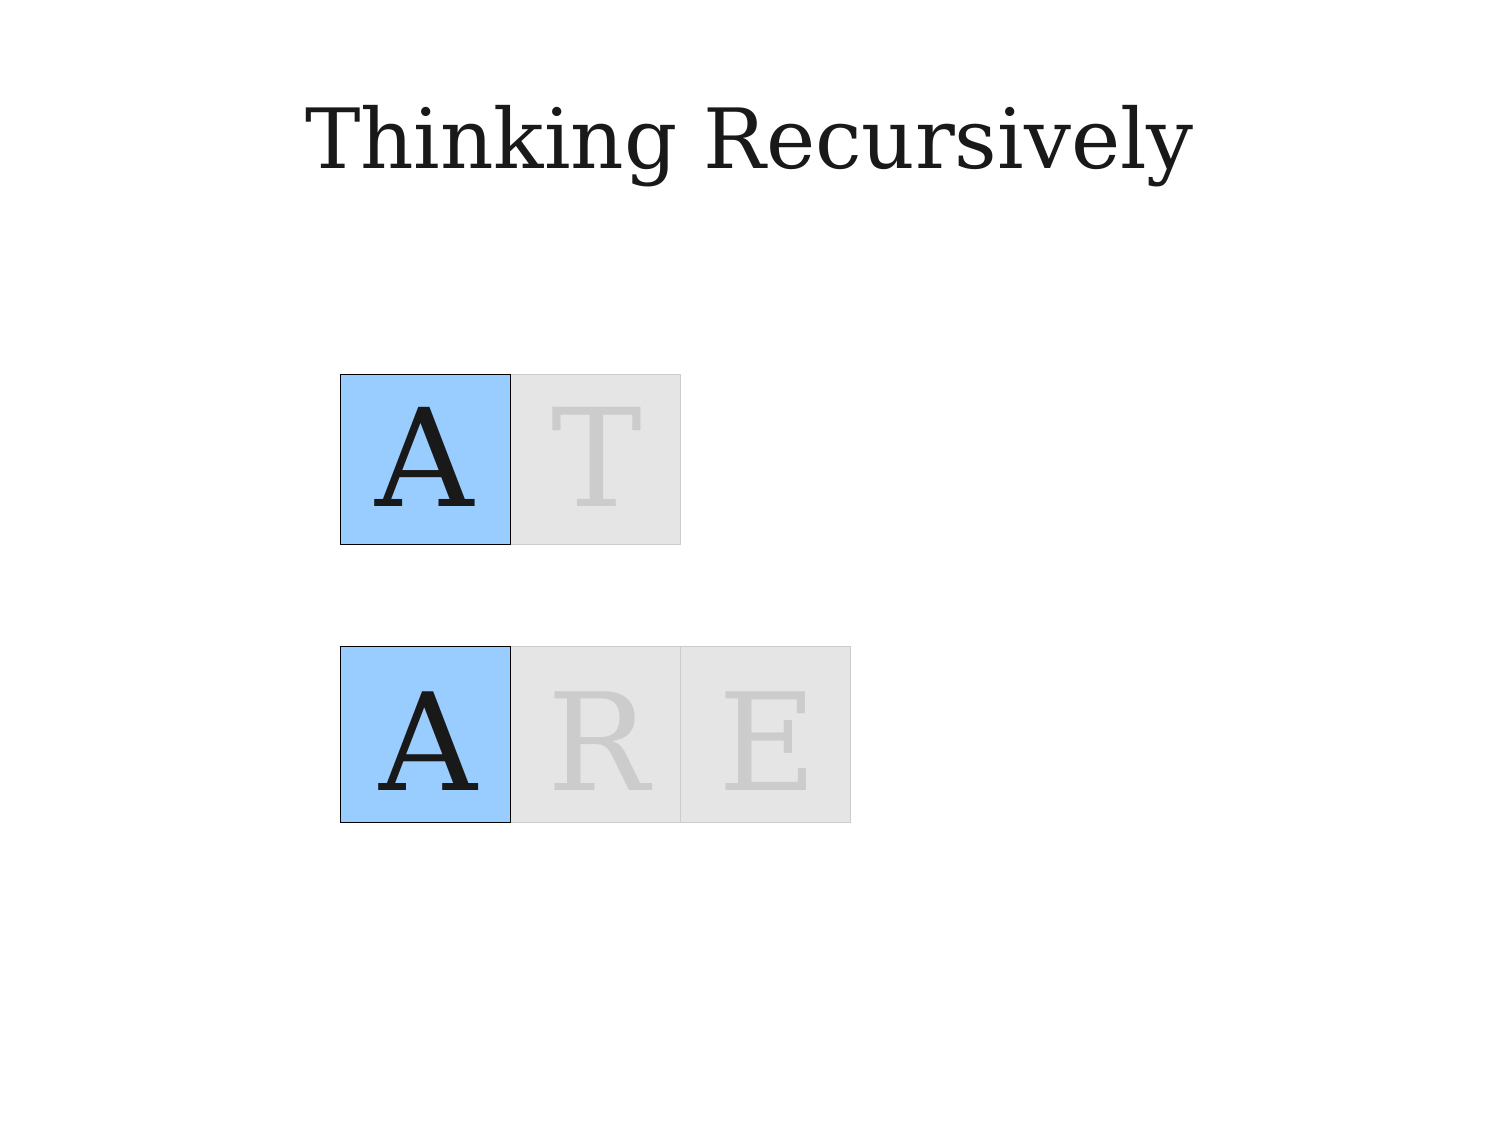

# Thinking Recursively
A	T

A

| A | R | E |
| --- | --- | --- |

A